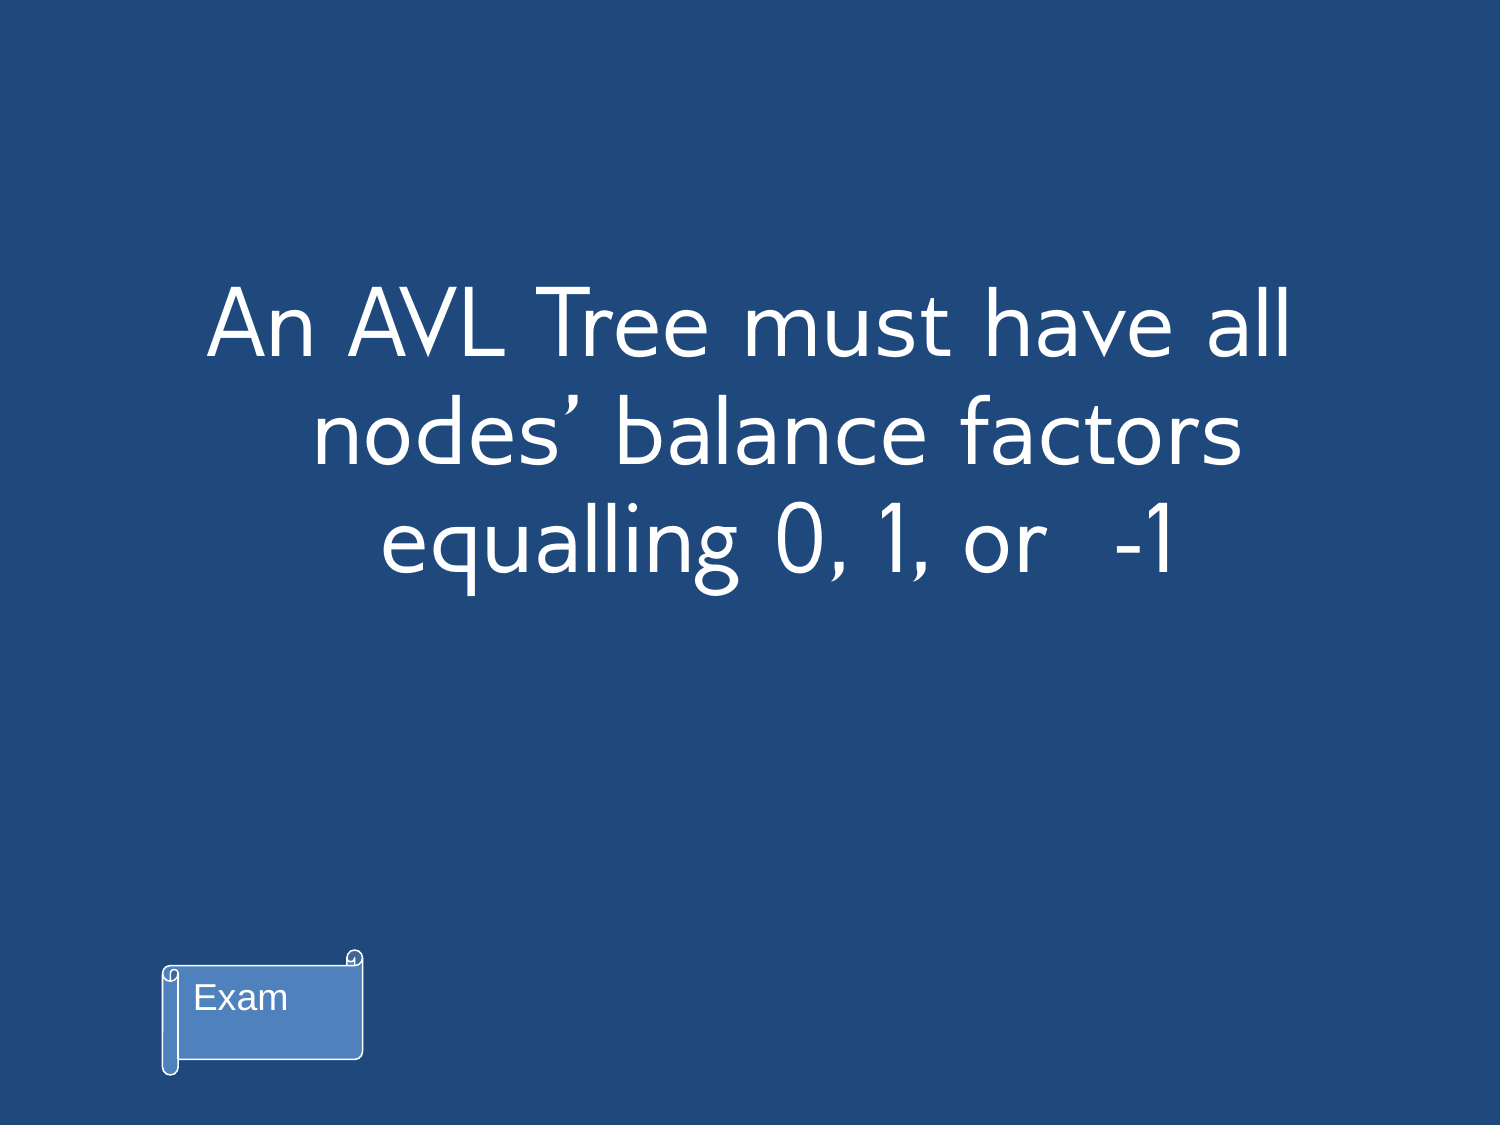

An AVL Tree must have all nodes’ balance factors equalling 0, 1, or  -1

Exam